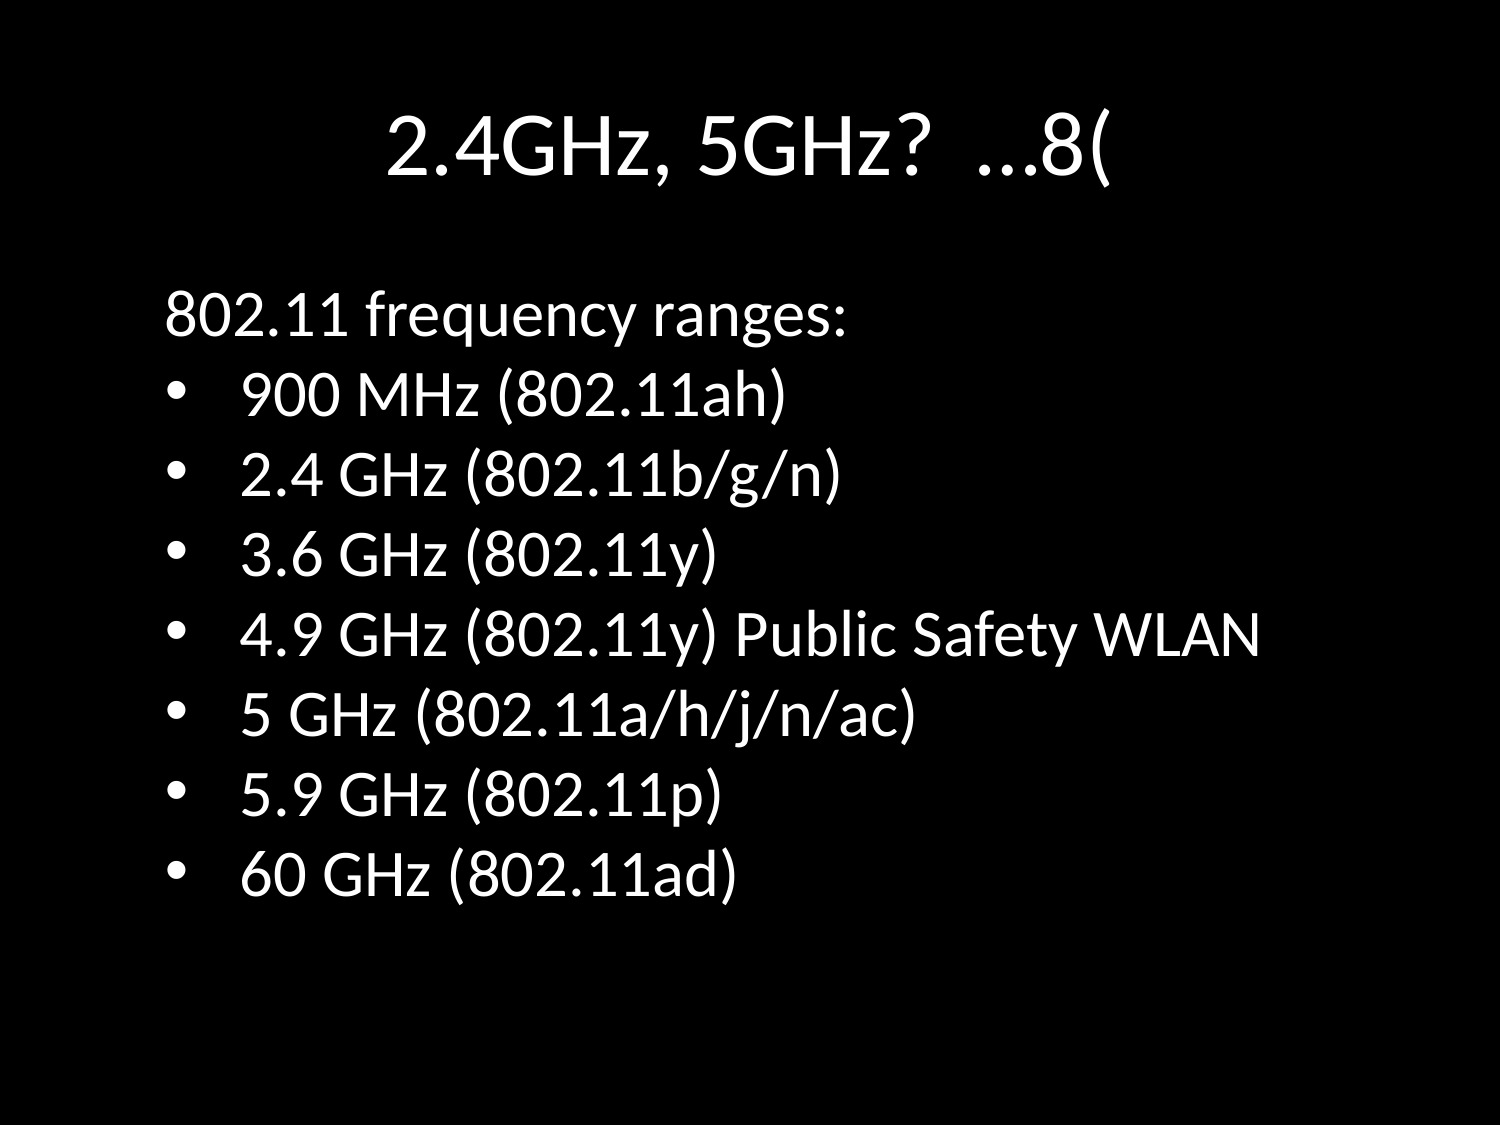

# 2.4GHz, 5GHz?  …8(

802.11 frequency ranges:
900 MHz (802.11ah)
2.4 GHz (802.11b/g/n)
3.6 GHz (802.11y)
4.9 GHz (802.11y) Public Safety WLAN
5 GHz (802.11a/h/j/n/ac)
5.9 GHz (802.11p)
60 GHz (802.11ad)